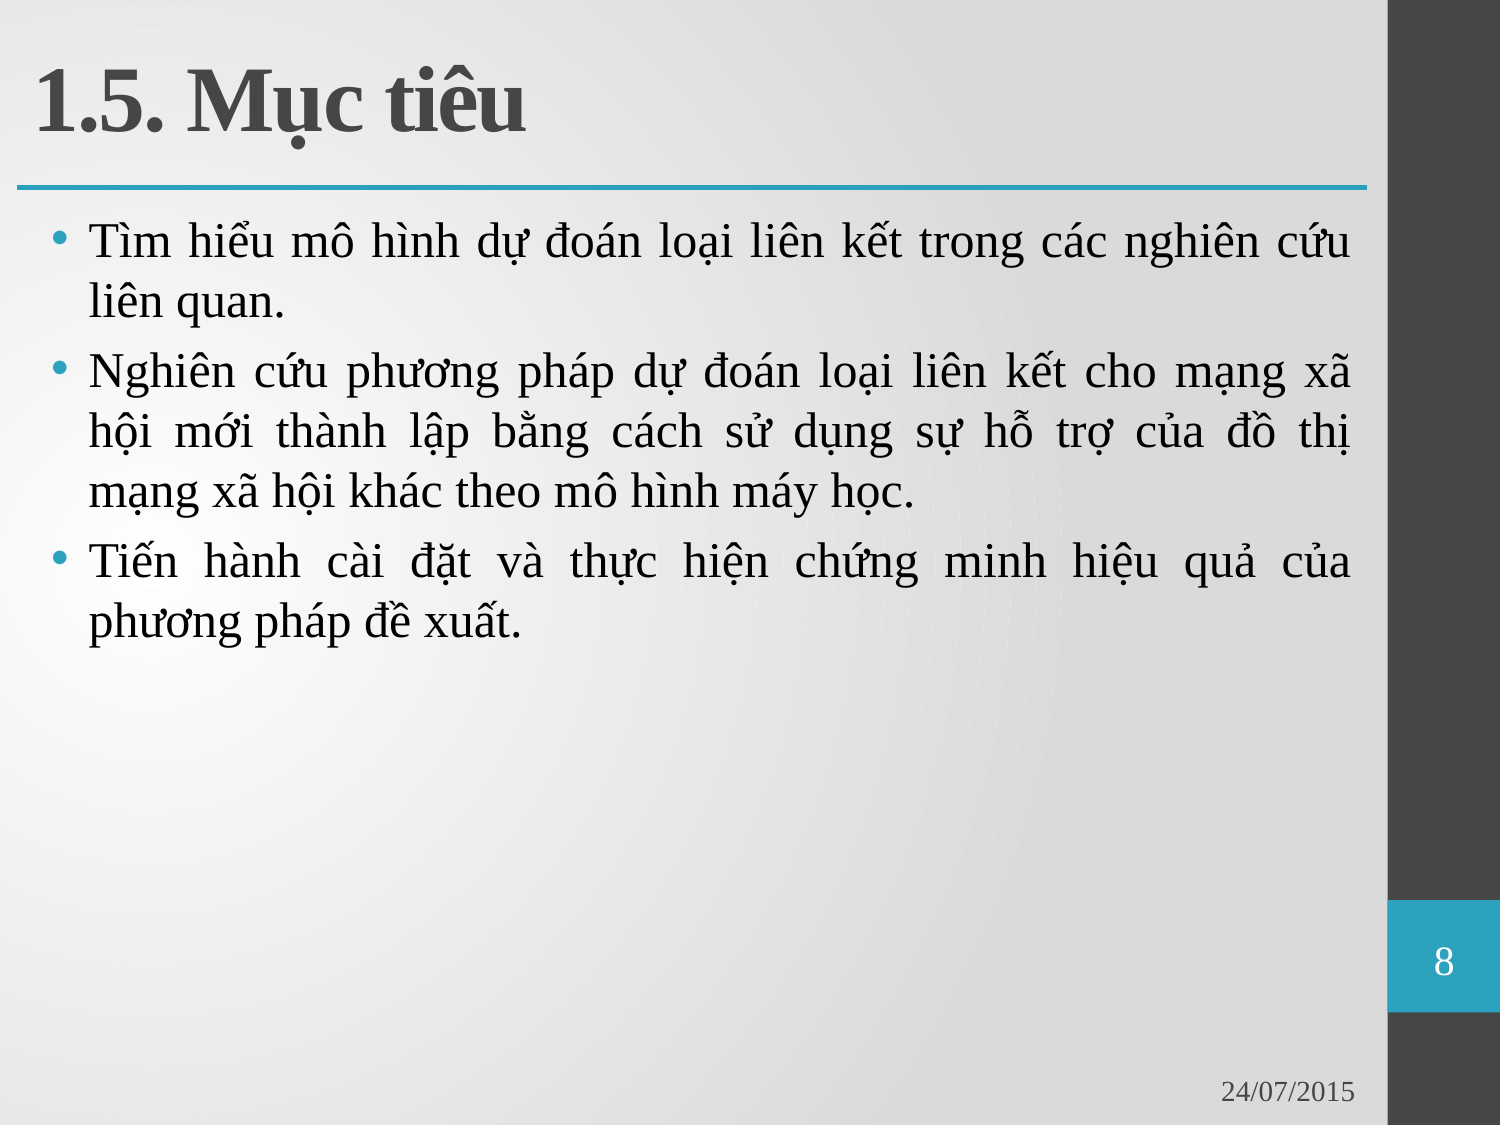

# 1.5. Mục tiêu
Tìm hiểu mô hình dự đoán loại liên kết trong các nghiên cứu liên quan.
Nghiên cứu phương pháp dự đoán loại liên kết cho mạng xã hội mới thành lập bằng cách sử dụng sự hỗ trợ của đồ thị mạng xã hội khác theo mô hình máy học.
Tiến hành cài đặt và thực hiện chứng minh hiệu quả của phương pháp đề xuất.
8
24/07/2015